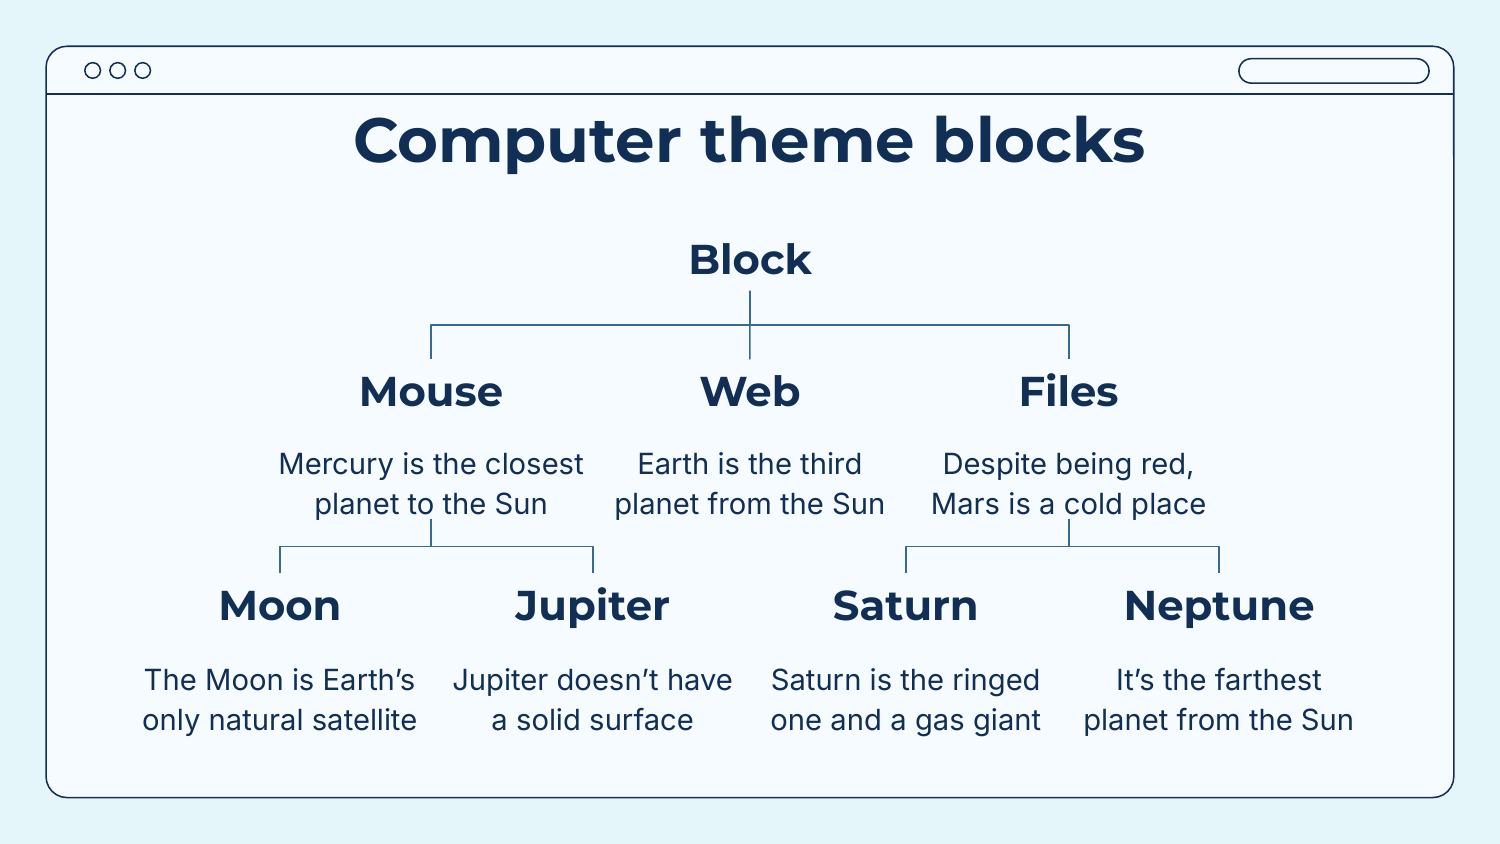

# Computer theme blocks
Block
Web
Mouse
Files
Mercury is the closest planet to the Sun
Earth is the third planet from the Sun
Despite being red, Mars is a cold place
Jupiter
Saturn
Neptune
Moon
The Moon is Earth’s only natural satellite
It’s the farthest planet from the Sun
Jupiter doesn’t have a solid surface
Saturn is the ringed one and a gas giant